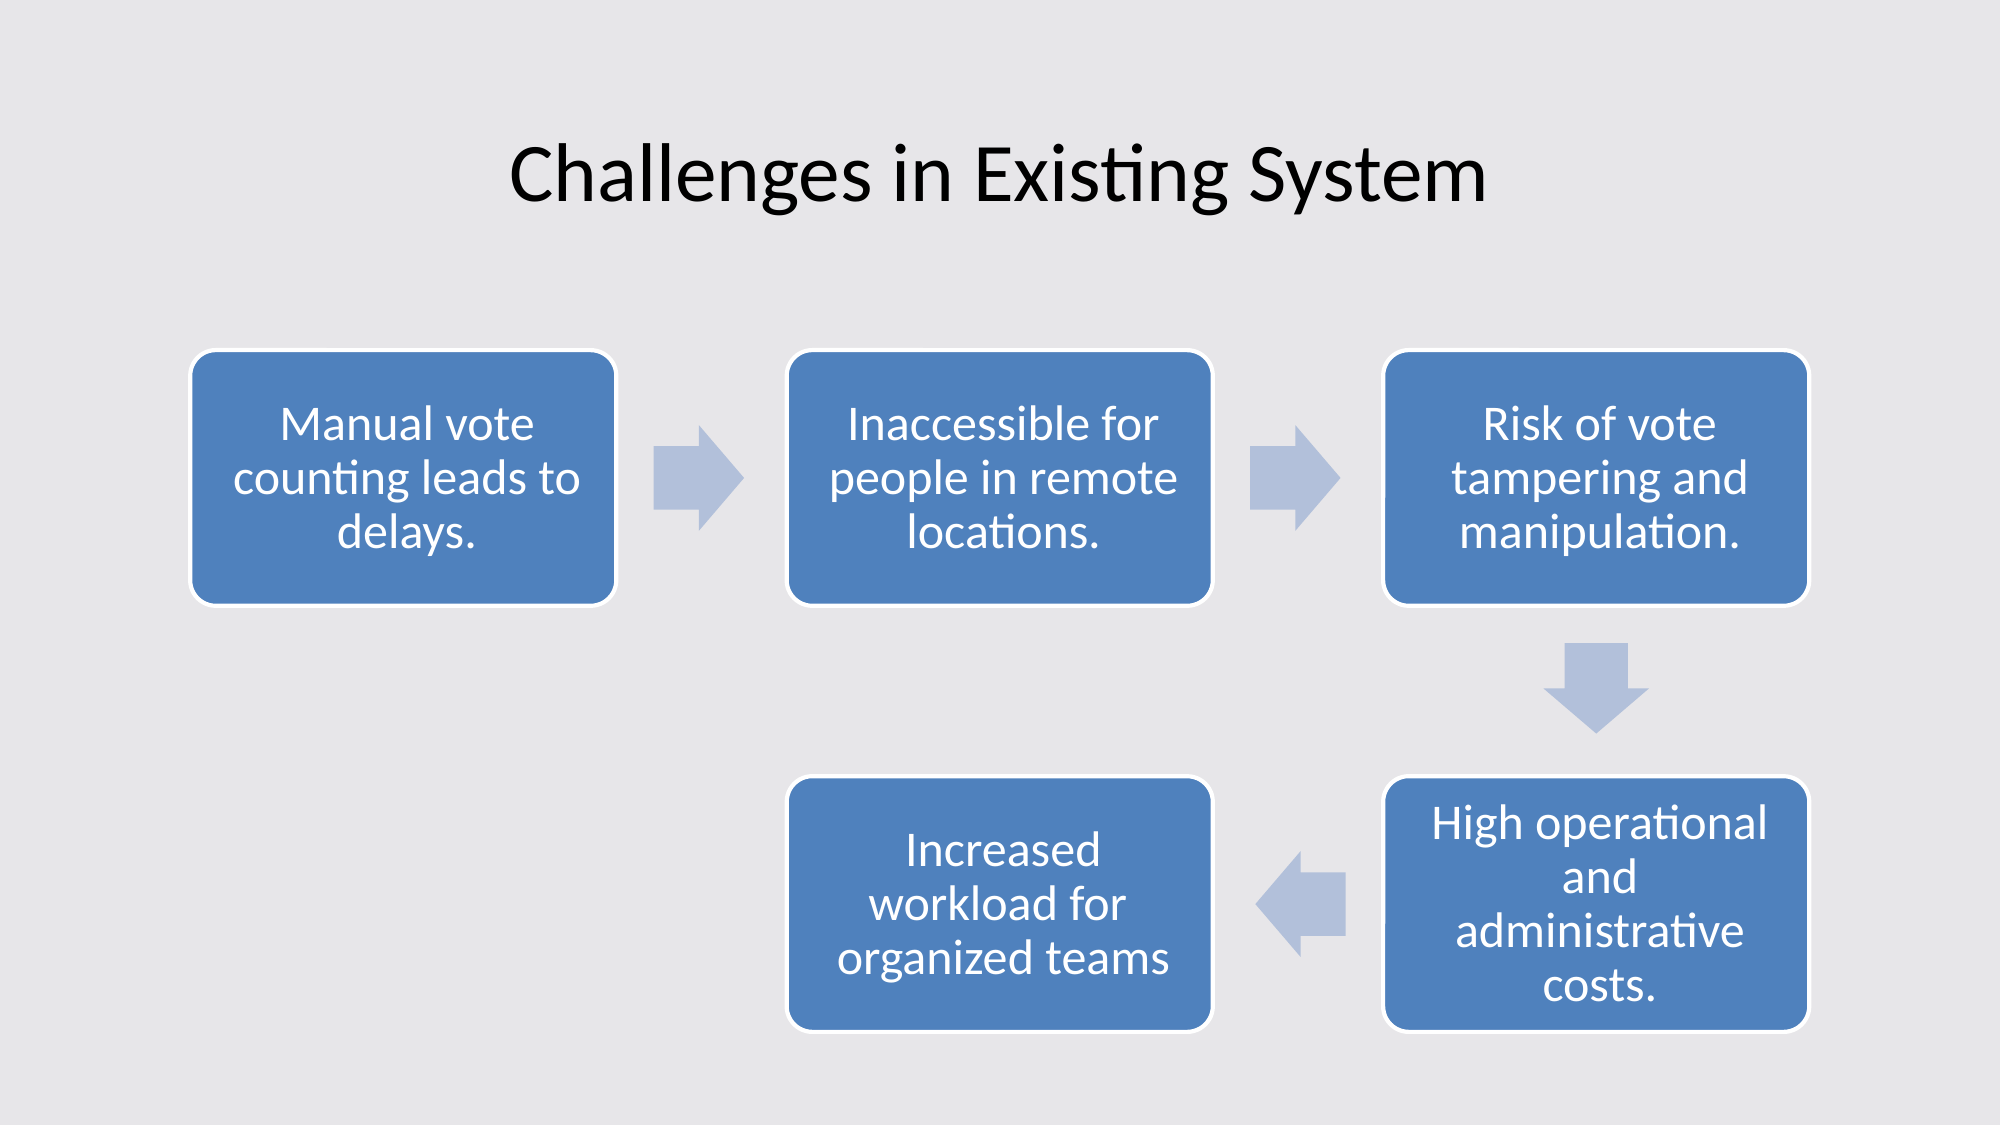

# Challenges in Existing System
Manual vote counting leads to delays.

Inaccessible for people in remote locations.

Risk of vote tampering and manipulation.

High operational and administrative costs.

Increased workload for  organized teams